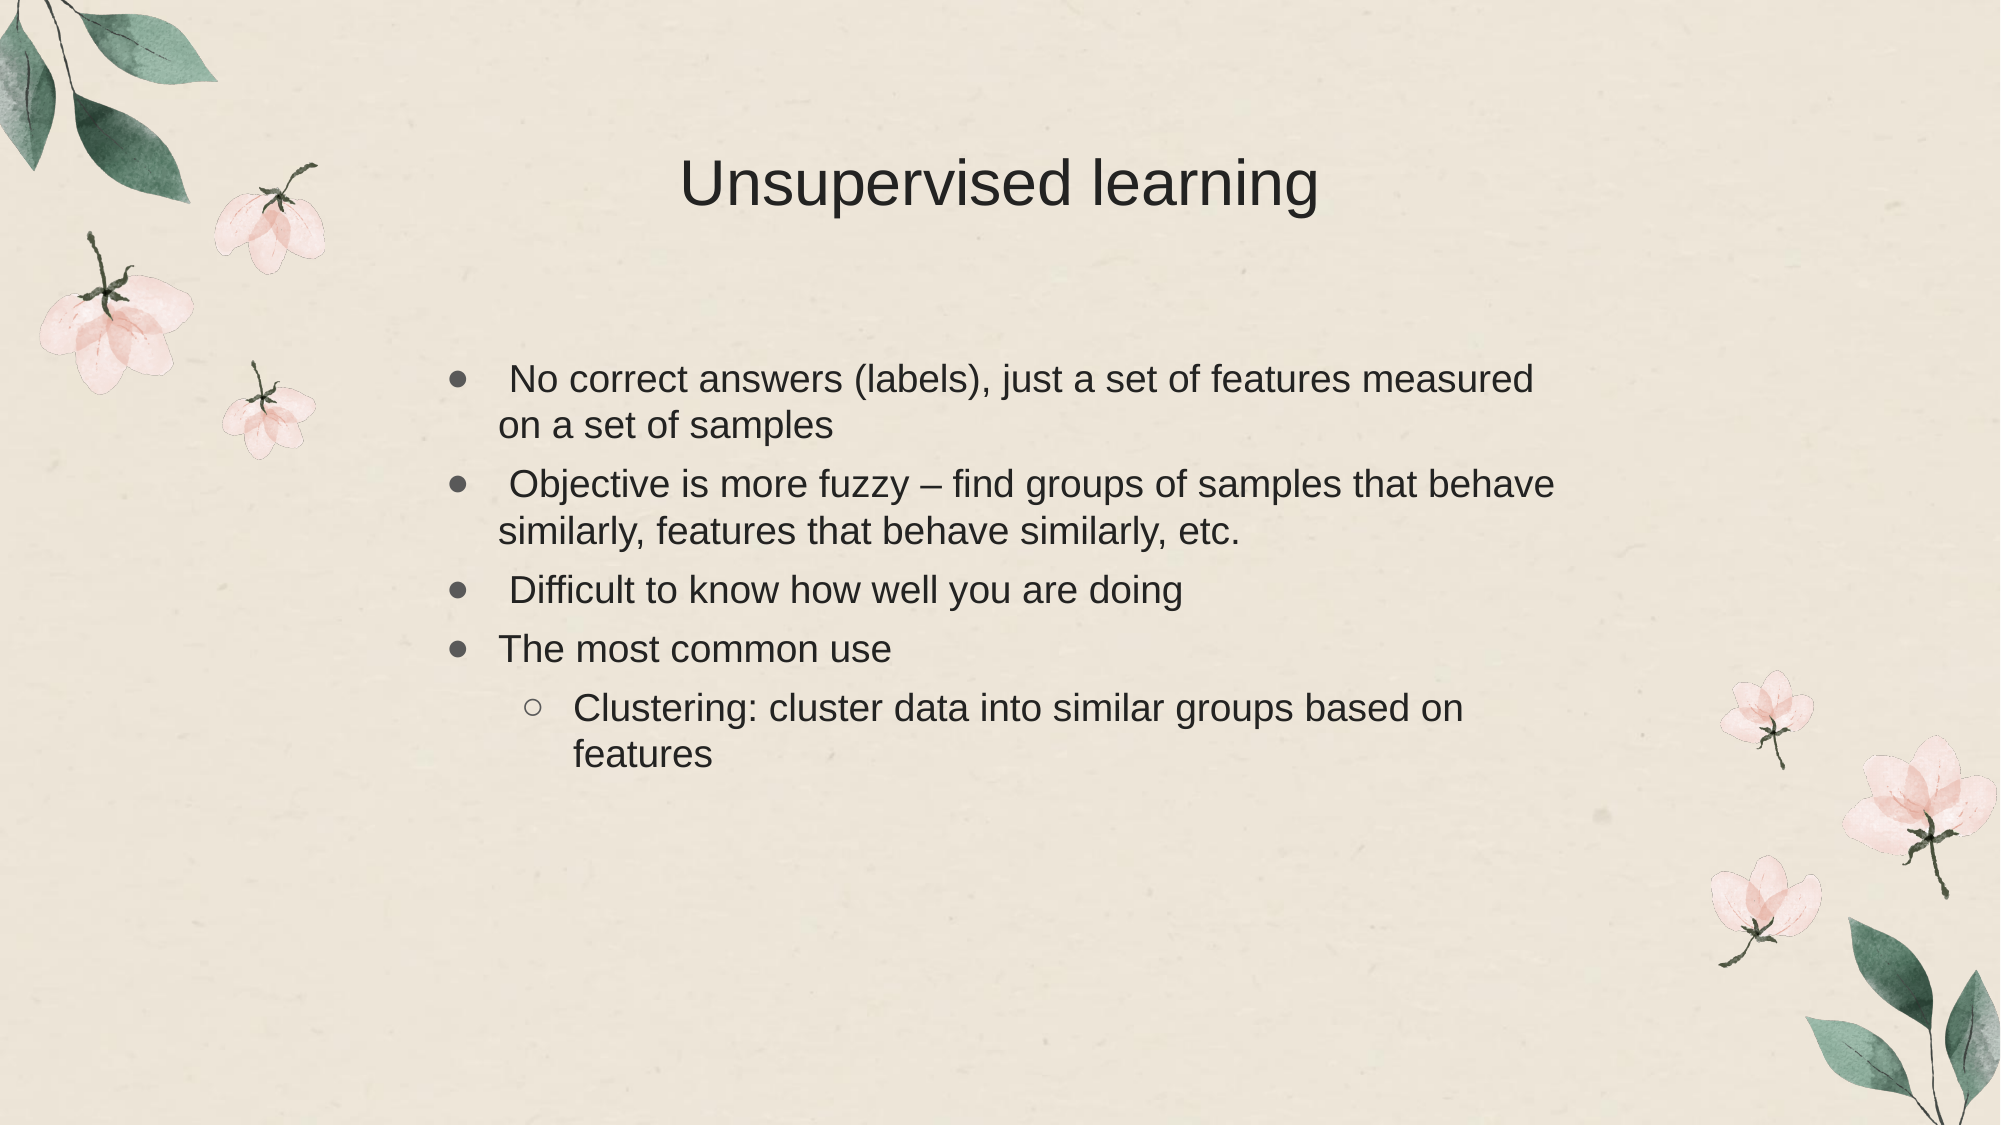

# Unsupervised learning
 No correct answers (labels), just a set of features measured on a set of samples
 Objective is more fuzzy – find groups of samples that behave similarly, features that behave similarly, etc.
 Difficult to know how well you are doing
The most common use
Clustering: cluster data into similar groups based on features